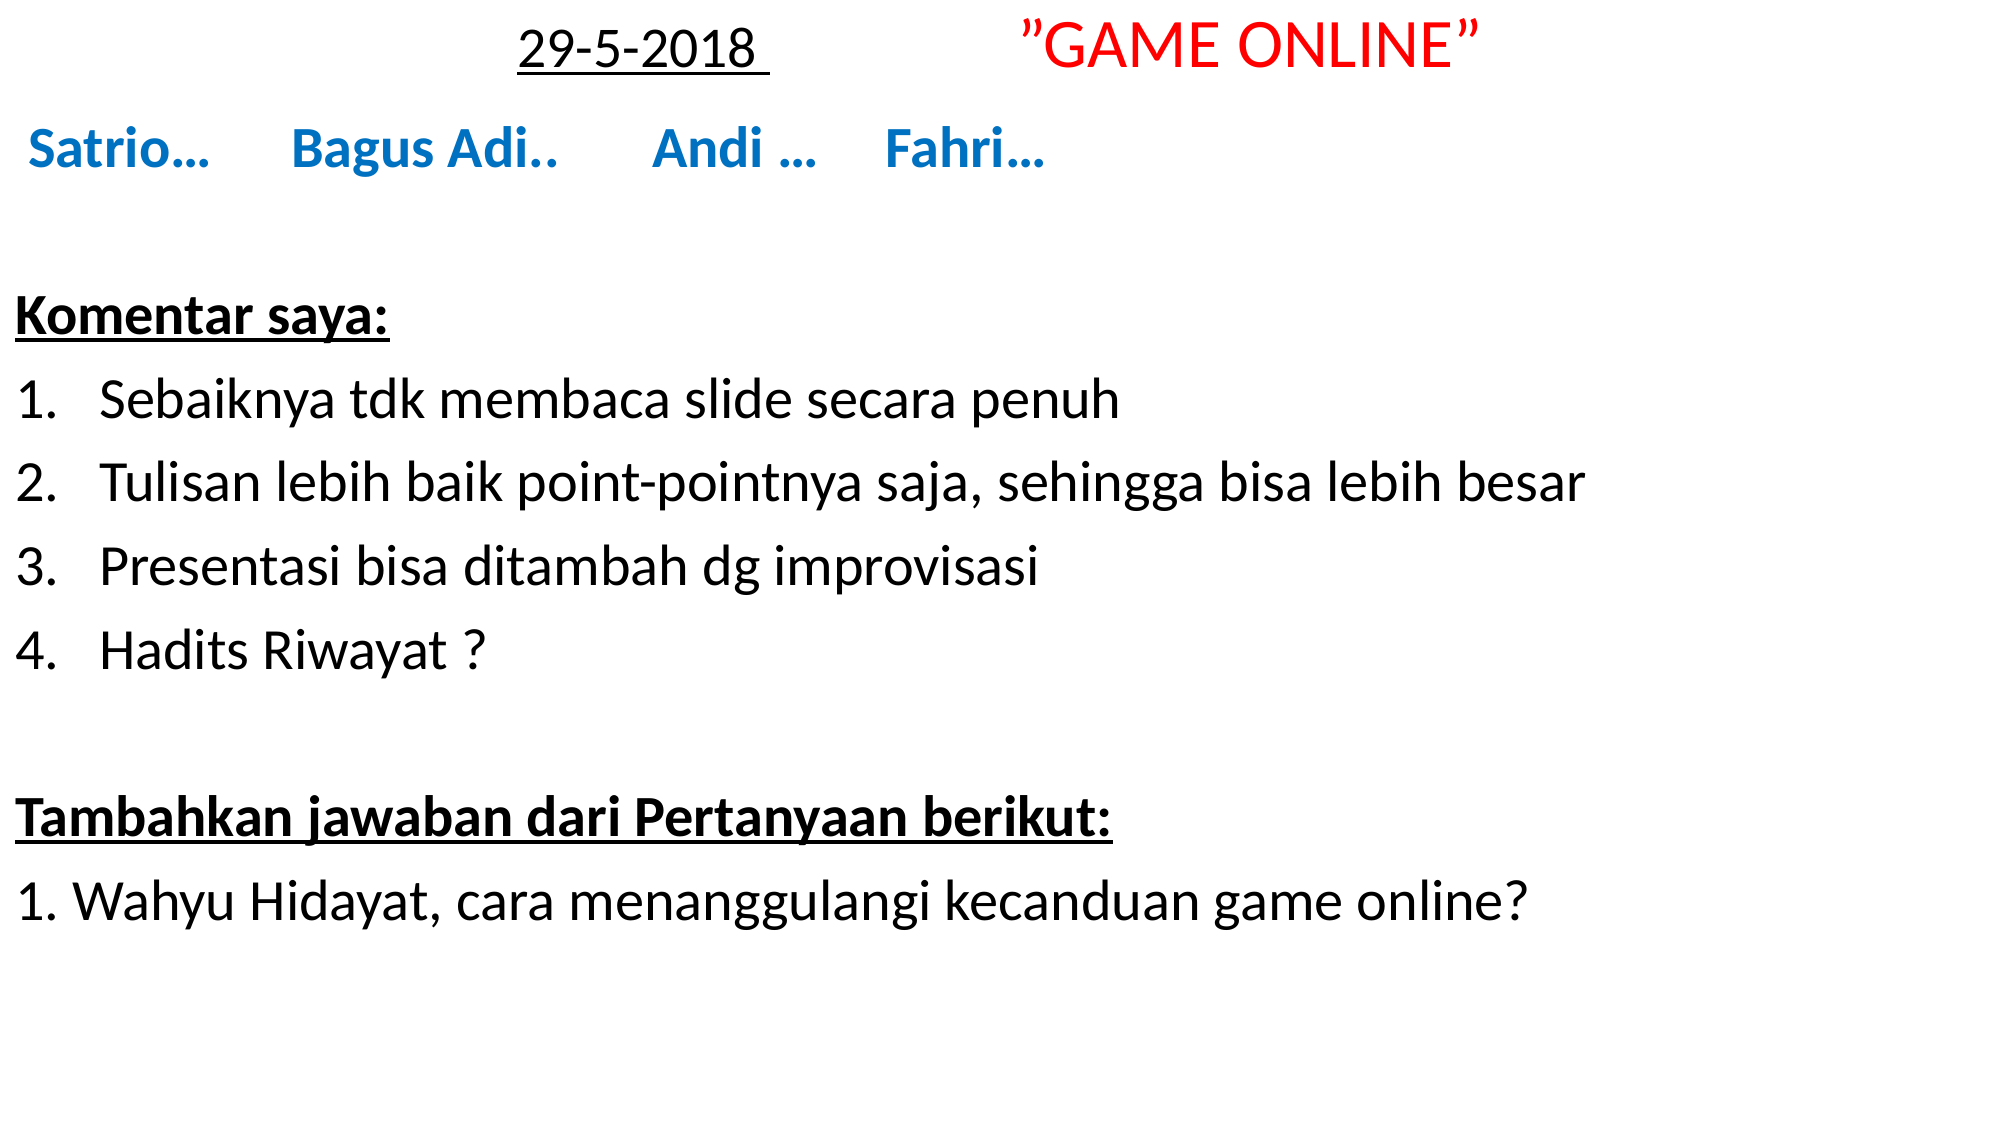

# 29-5-2018                    ”GAME ONLINE”
 Satrio…      Bagus Adi..       Andi …     Fahri…

Komentar saya:
Sebaiknya tdk membaca slide secara penuh
Tulisan lebih baik point-pointnya saja, sehingga bisa lebih besar
Presentasi bisa ditambah dg improvisasi
Hadits Riwayat ?

Tambahkan jawaban dari Pertanyaan berikut:
1. Wahyu Hidayat, cara menanggulangi kecanduan game online?